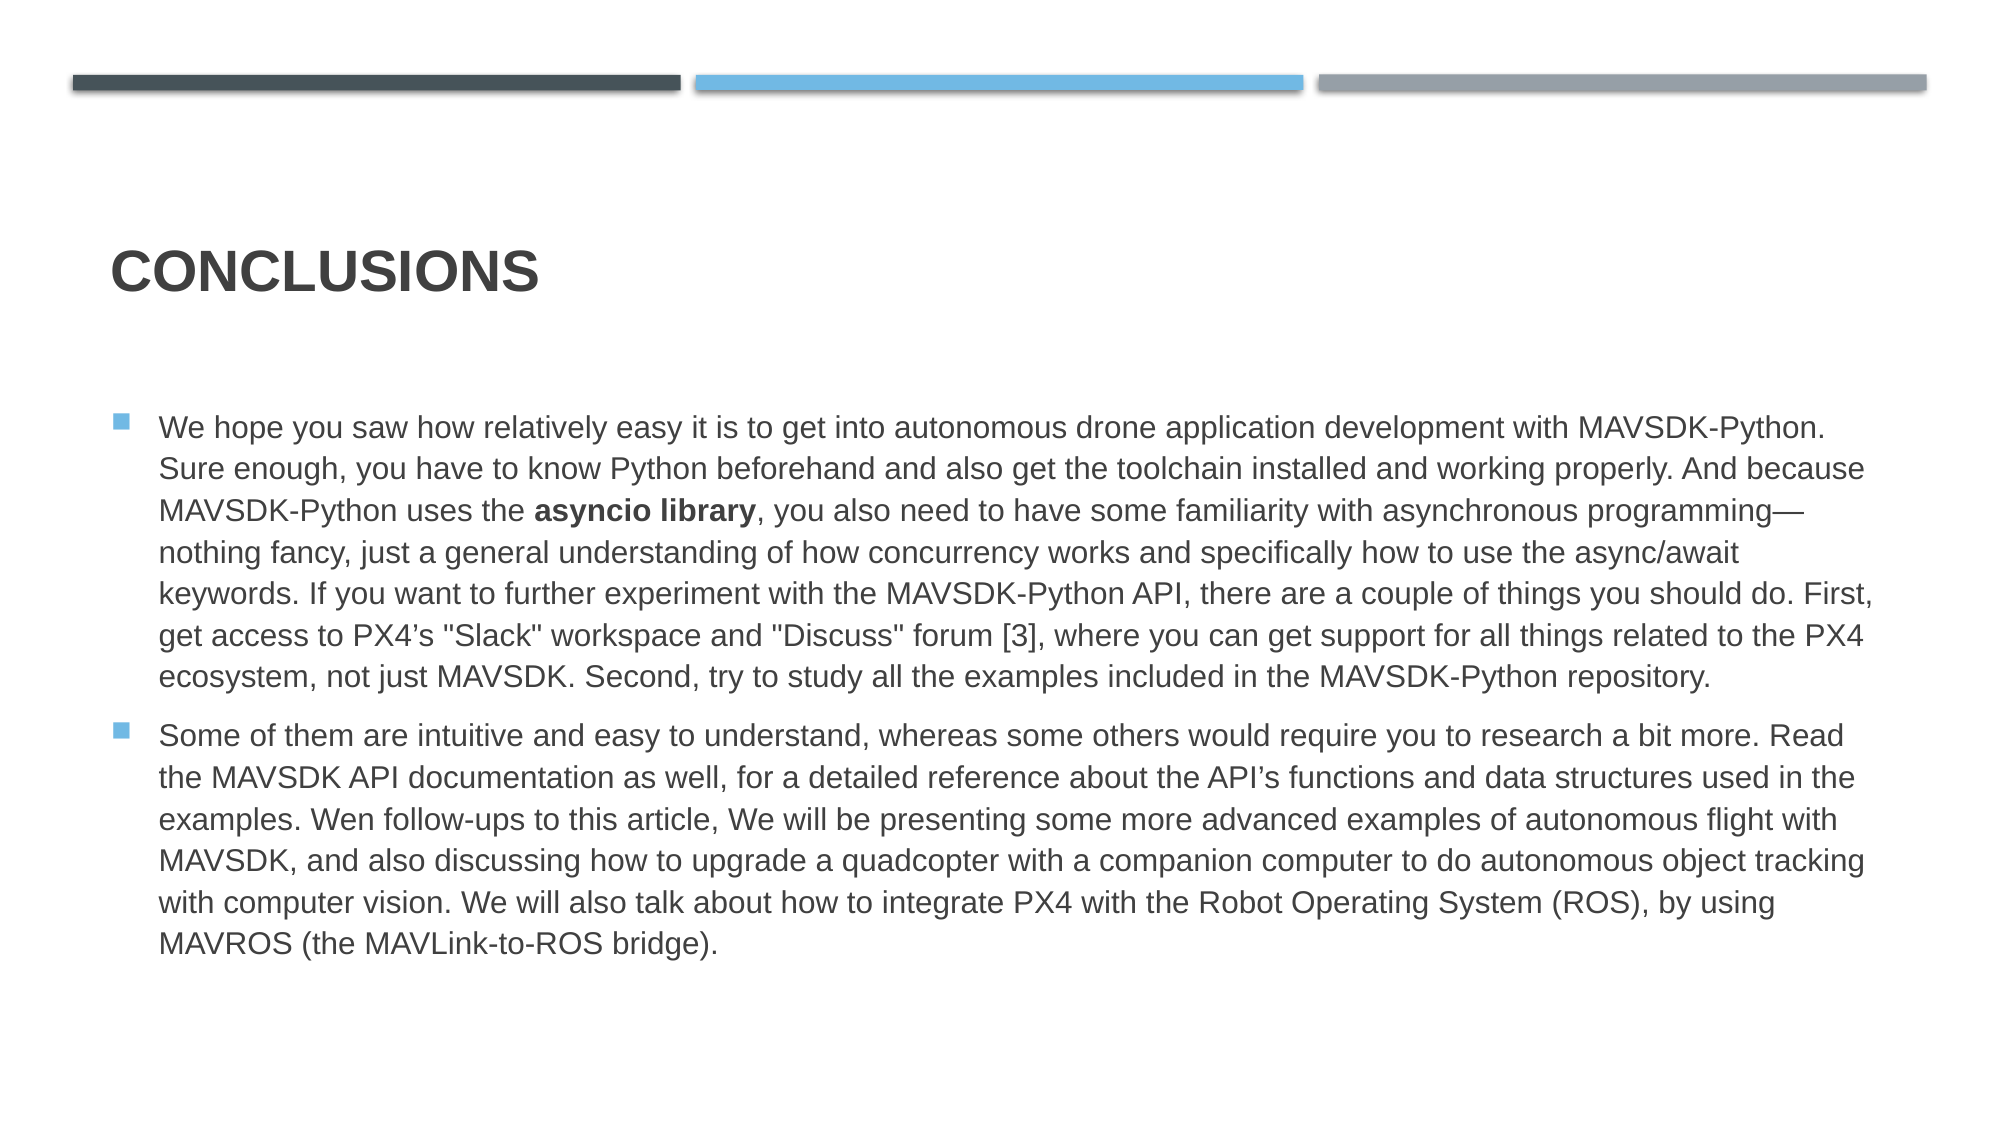

# CONCLUSIONS
We hope you saw how relatively easy it is to get into autonomous drone application development with MAVSDK-Python. Sure enough, you have to know Python beforehand and also get the toolchain installed and working properly. And because MAVSDK-Python uses the asyncio library, you also need to have some familiarity with asynchronous programming— nothing fancy, just a general understanding of how concurrency works and specifically how to use the async/await keywords. If you want to further experiment with the MAVSDK-Python API, there are a couple of things you should do. First, get access to PX4’s "Slack" workspace and "Discuss" forum [3], where you can get support for all things related to the PX4 ecosystem, not just MAVSDK. Second, try to study all the examples included in the MAVSDK-Python repository.
Some of them are intuitive and easy to understand, whereas some others would require you to research a bit more. Read the MAVSDK API documentation as well, for a detailed reference about the API’s functions and data structures used in the examples. Wen follow-ups to this article, We will be presenting some more advanced examples of autonomous flight with MAVSDK, and also discussing how to upgrade a quadcopter with a companion computer to do autonomous object tracking with computer vision. We will also talk about how to integrate PX4 with the Robot Operating System (ROS), by using MAVROS (the MAVLink-to-ROS bridge).